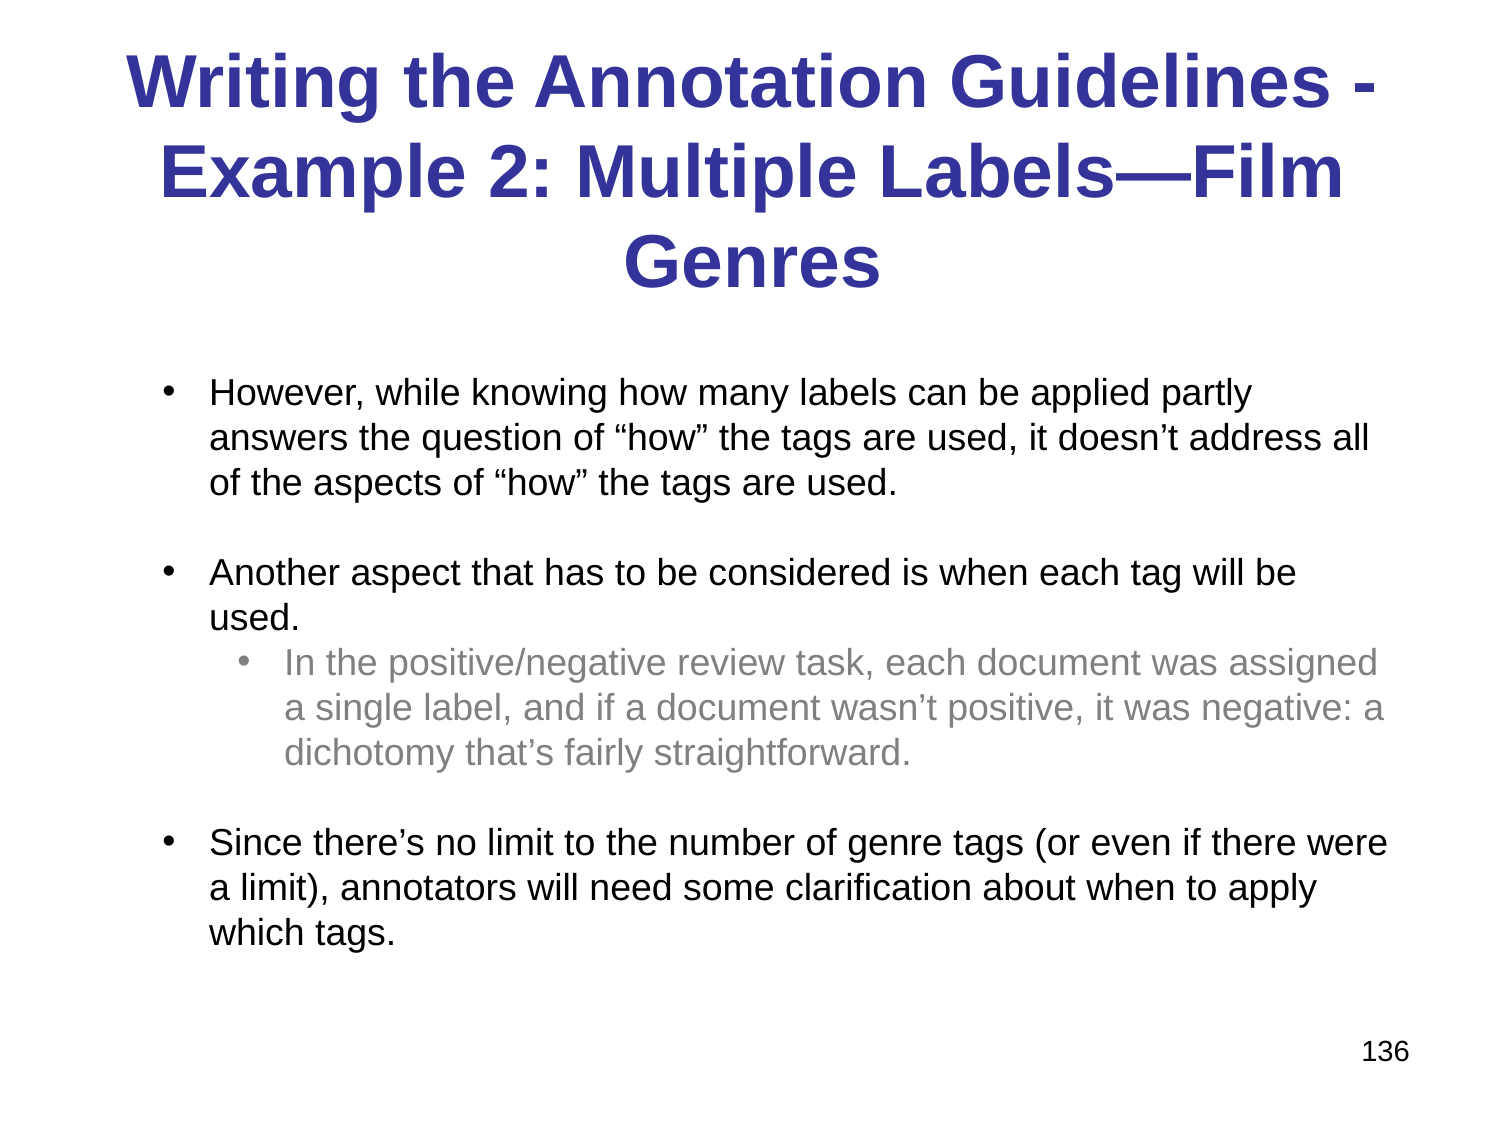

# Writing the Annotation Guidelines - Example 2: Multiple Labels—Film Genres

However, while knowing how many labels can be applied partly answers the question of “how” the tags are used, it doesn’t address all of the aspects of “how” the tags are used.

Another aspect that has to be considered is when each tag will be used.
In the positive/negative review task, each document was assigned a single label, and if a document wasn’t positive, it was negative: a dichotomy that’s fairly straightforward.

Since there’s no limit to the number of genre tags (or even if there were a limit), annotators will need some clarification about when to apply which tags.
136